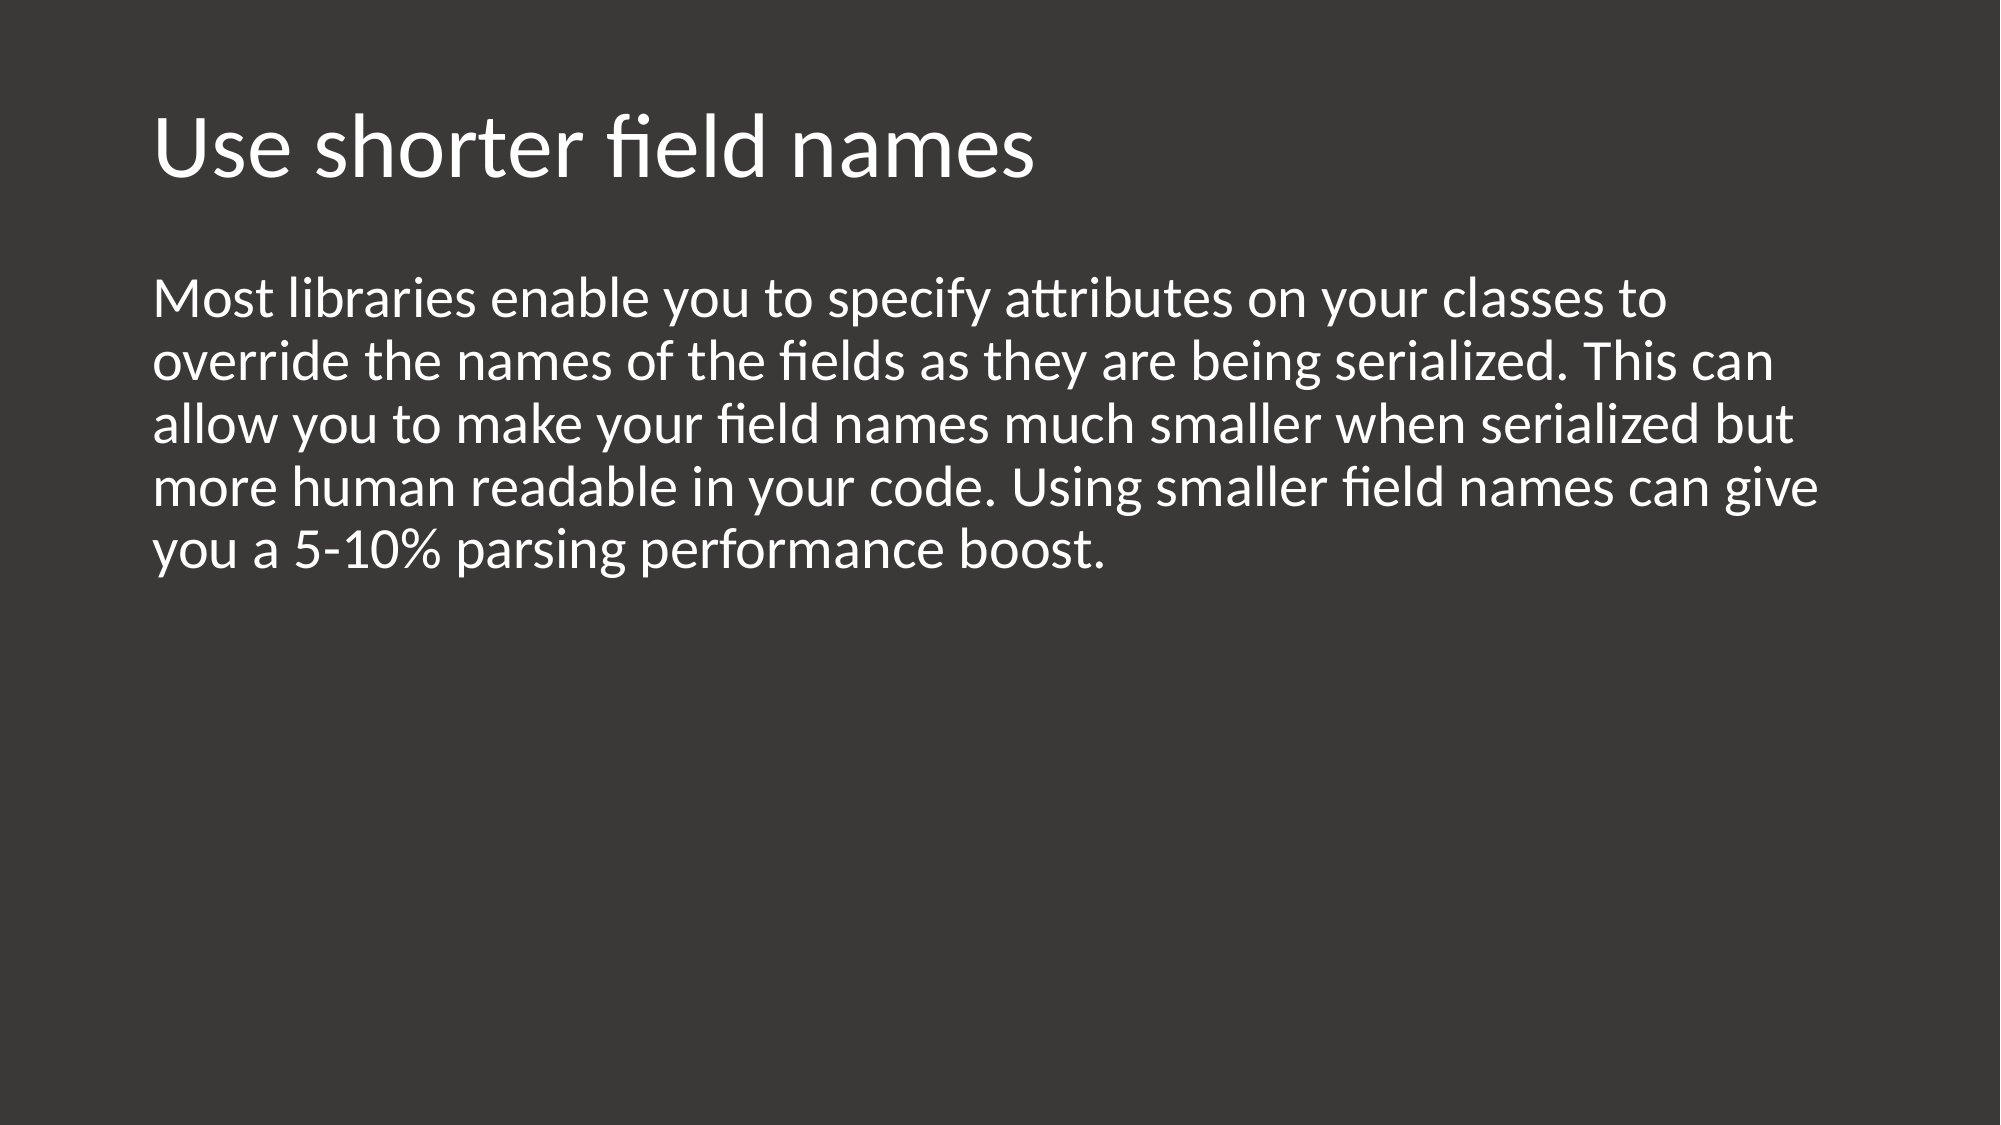

# Use shorter field names
Most libraries enable you to specify attributes on your classes to override the names of the fields as they are being serialized. This can allow you to make your field names much smaller when serialized but more human readable in your code. Using smaller field names can give you a 5-10% parsing performance boost.